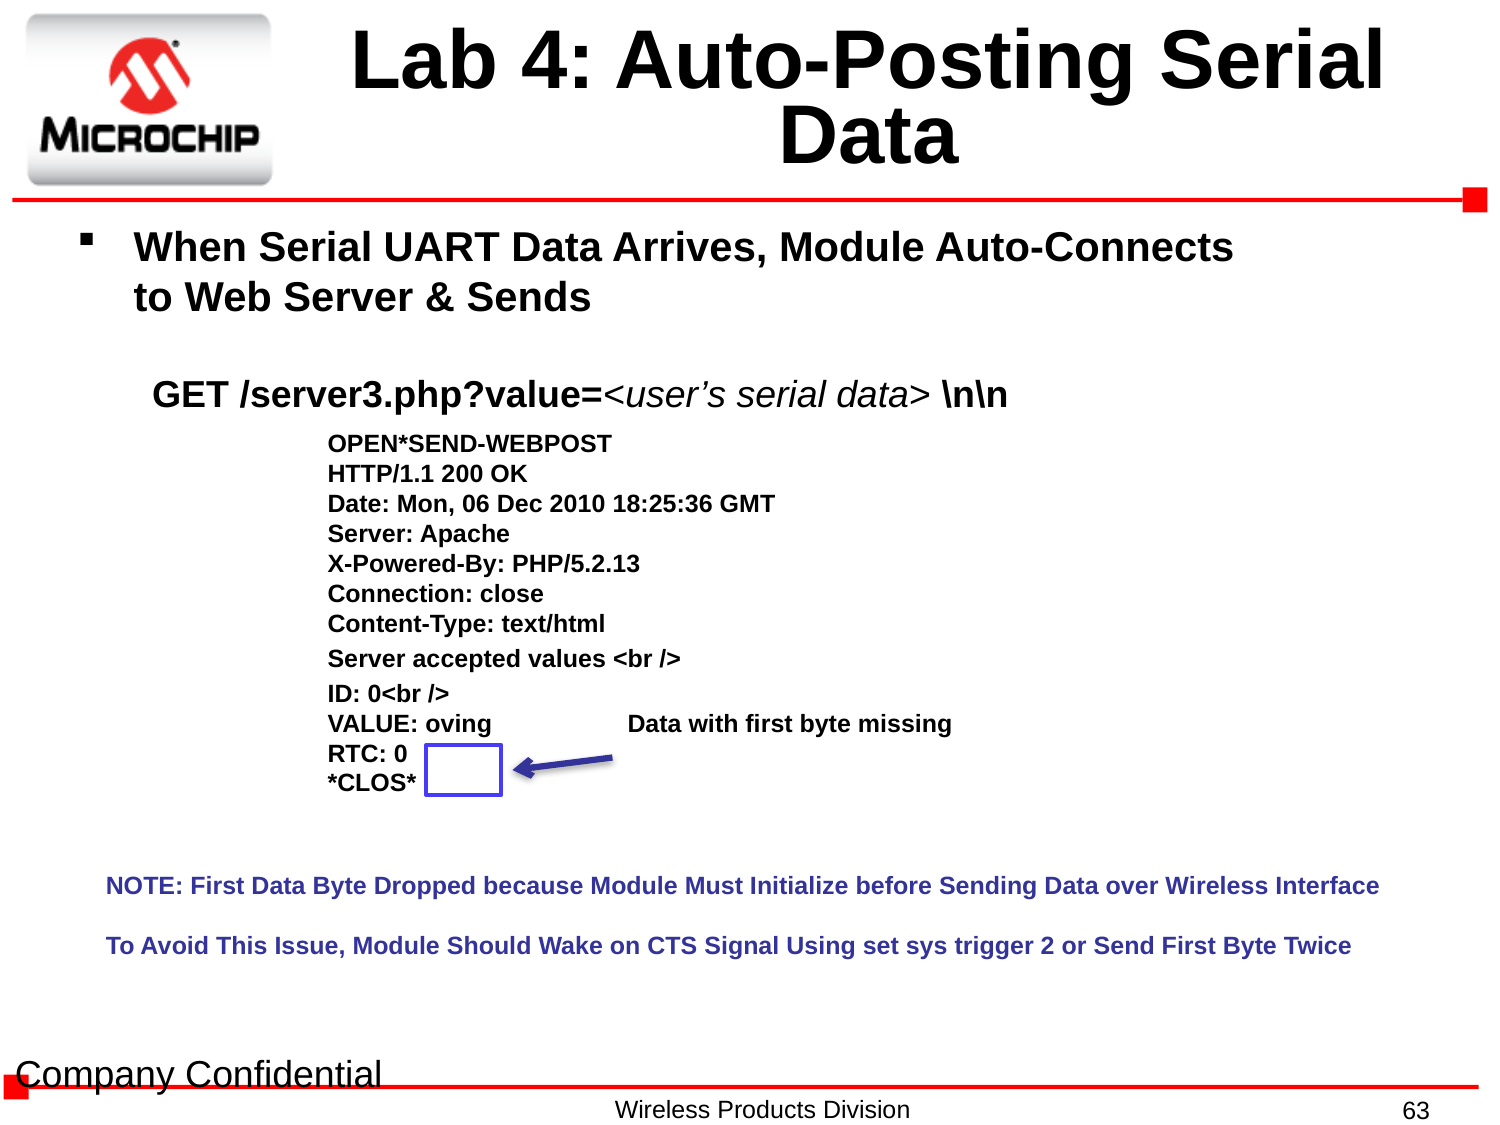

# Lab 4: Auto-Posting Serial Data
When Serial UART Data Arrives, Module Auto-Connects to Web Server & Sends
GET /server3.php?value=<user’s serial data> \n\n
OPEN*SEND-WEBPOST
HTTP/1.1 200 OK
Date: Mon, 06 Dec 2010 18:25:36 GMT
Server: Apache
X-Powered-By: PHP/5.2.13
Connection: close
Content-Type: text/html
Server accepted values <br />
ID: 0<br />
VALUE: oving	Data with first byte missing
RTC: 0
*CLOS*

NOTE: First Data Byte Dropped because Module Must Initialize before Sending Data over Wireless Interface

To Avoid This Issue, Module Should Wake on CTS Signal Using set sys trigger 2 or Send First Byte Twice
Company Confidential